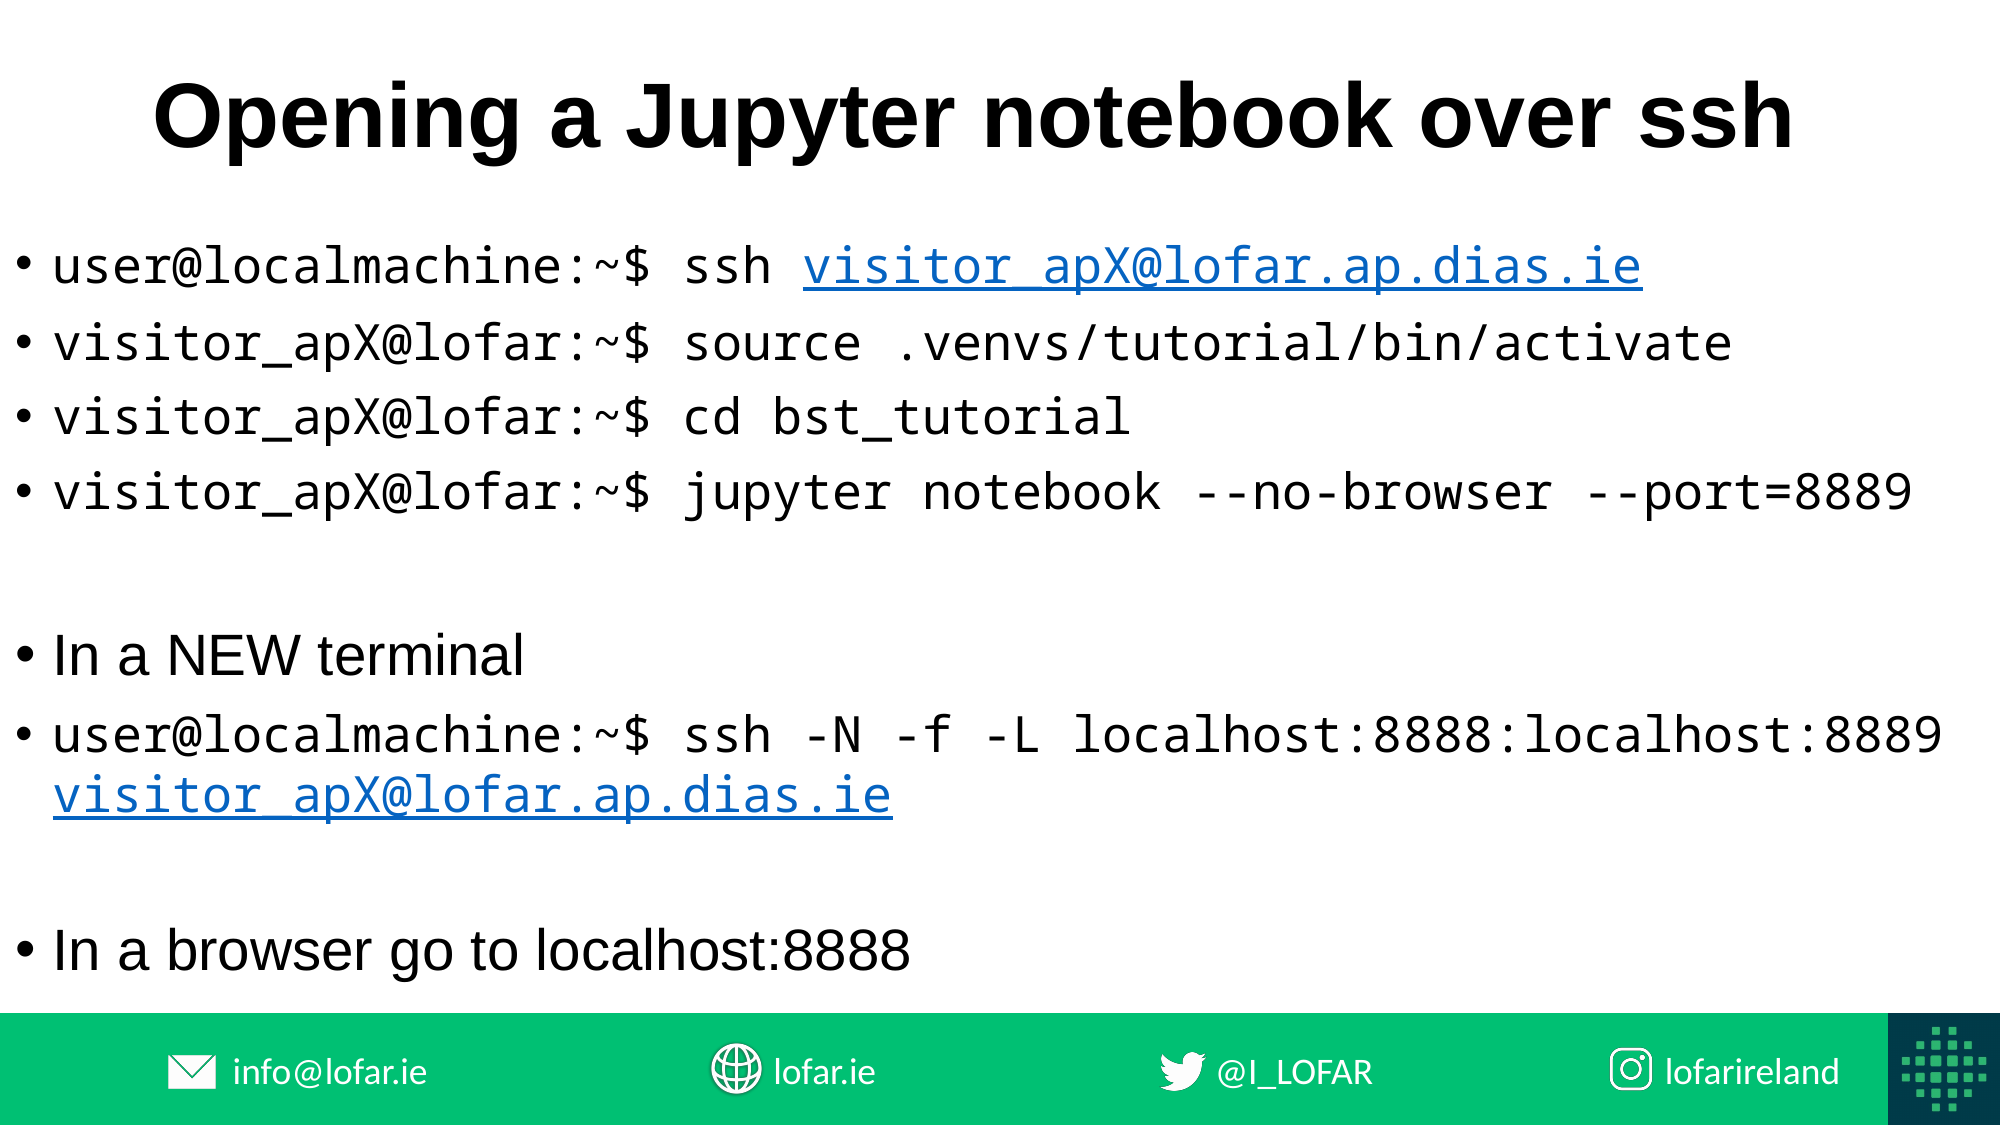

# Opening a Jupyter notebook over ssh
user@localmachine:~$ ssh visitor_apX@lofar.ap.dias.ie
visitor_apX@lofar:~$ source .venvs/tutorial/bin/activate
visitor_apX@lofar:~$ cd bst_tutorial
visitor_apX@lofar:~$ jupyter notebook --no-browser --port=8889

In a NEW terminal
user@localmachine:~$ ssh -N -f -L localhost:8888:localhost:8889 visitor_apX@lofar.ap.dias.ie

In a browser go to localhost:8888